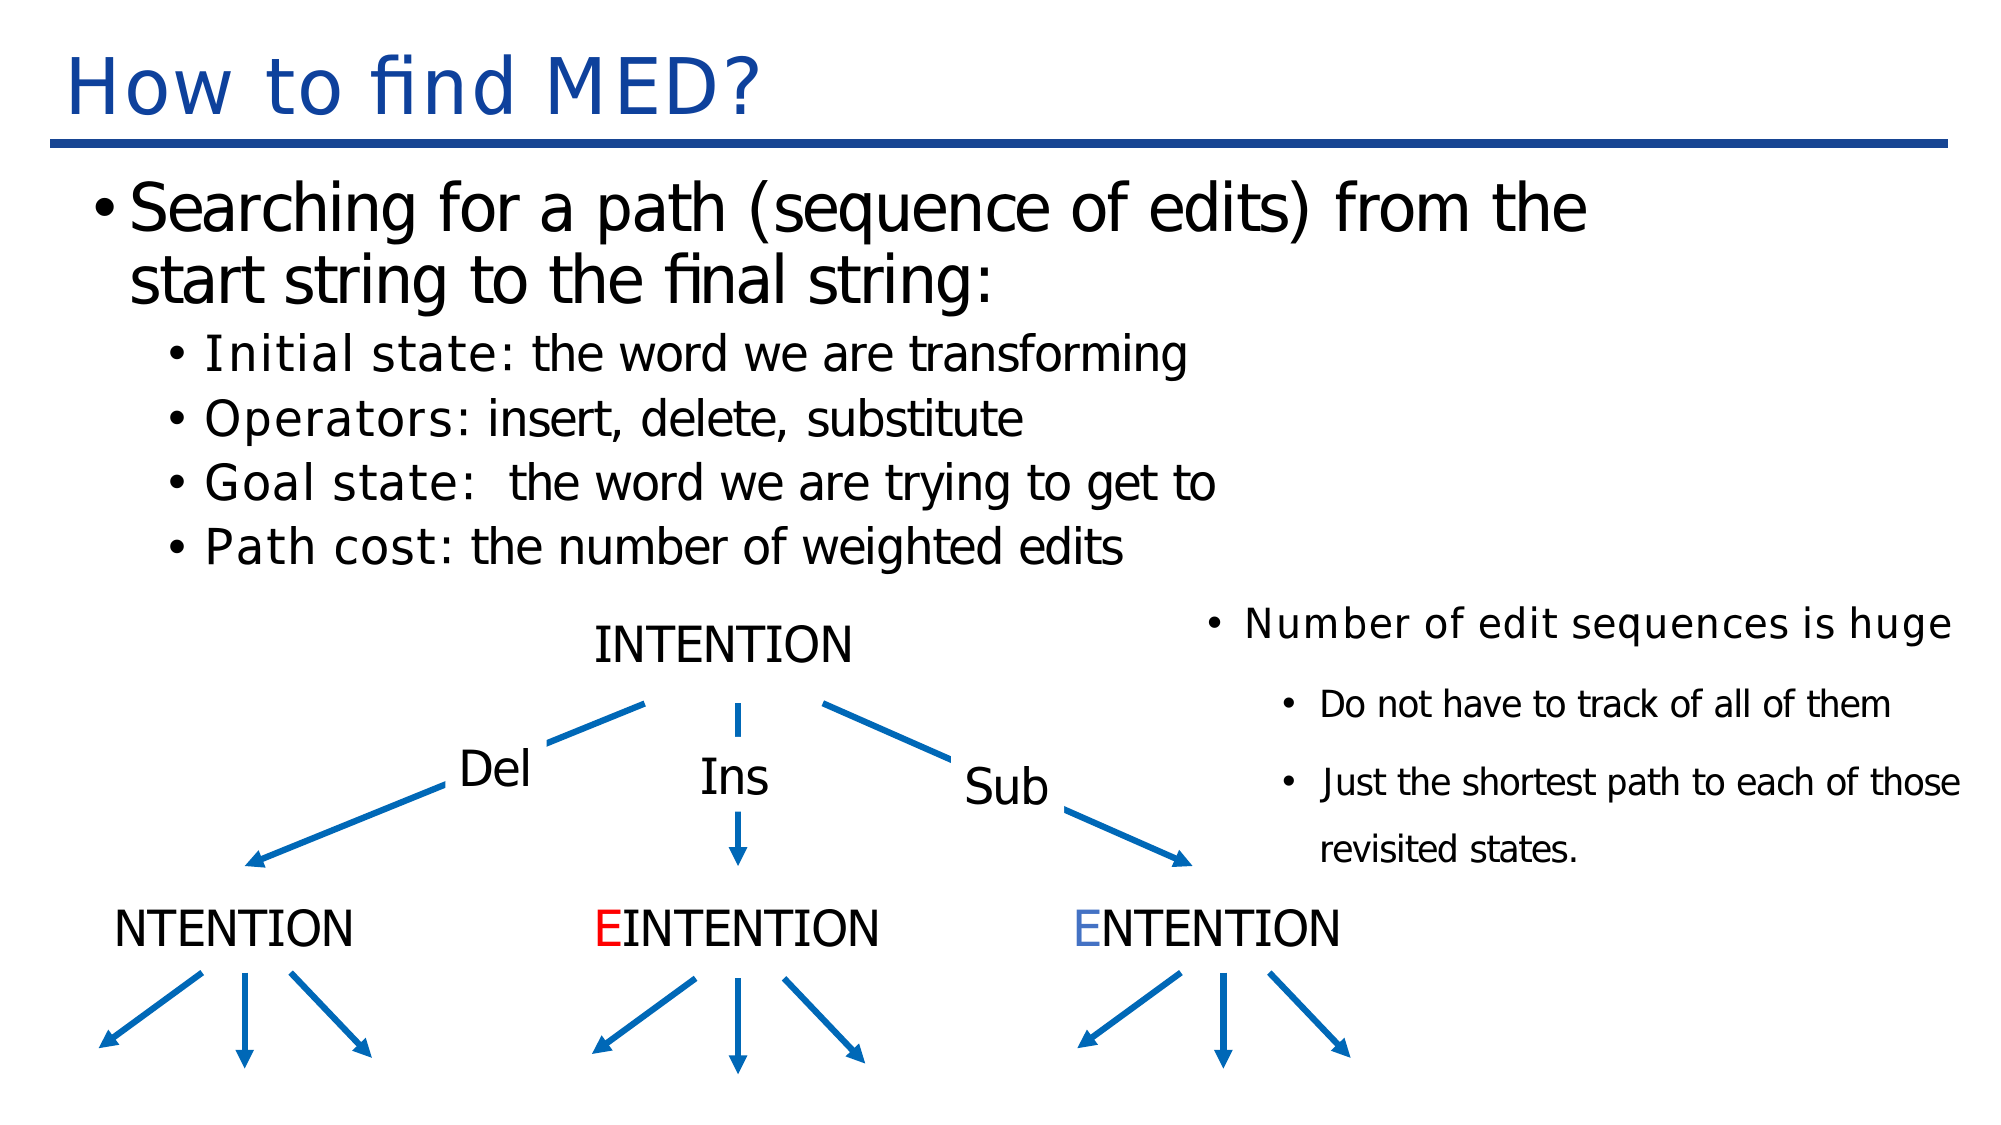

# How to find MED?
Searching for a path (sequence of edits) from the start string to the final string:
Initial state: the word we are transforming
Operators: insert, delete, substitute
Goal state:  the word we are trying to get to
Path cost: the number of weighted edits

Number of edit sequences is huge
Do not have to track of all of them
Just the shortest path to each of those revisited states.
INTENTION
Del
Ins
Sub
NTENTION
EINTENTION
ENTENTION
80